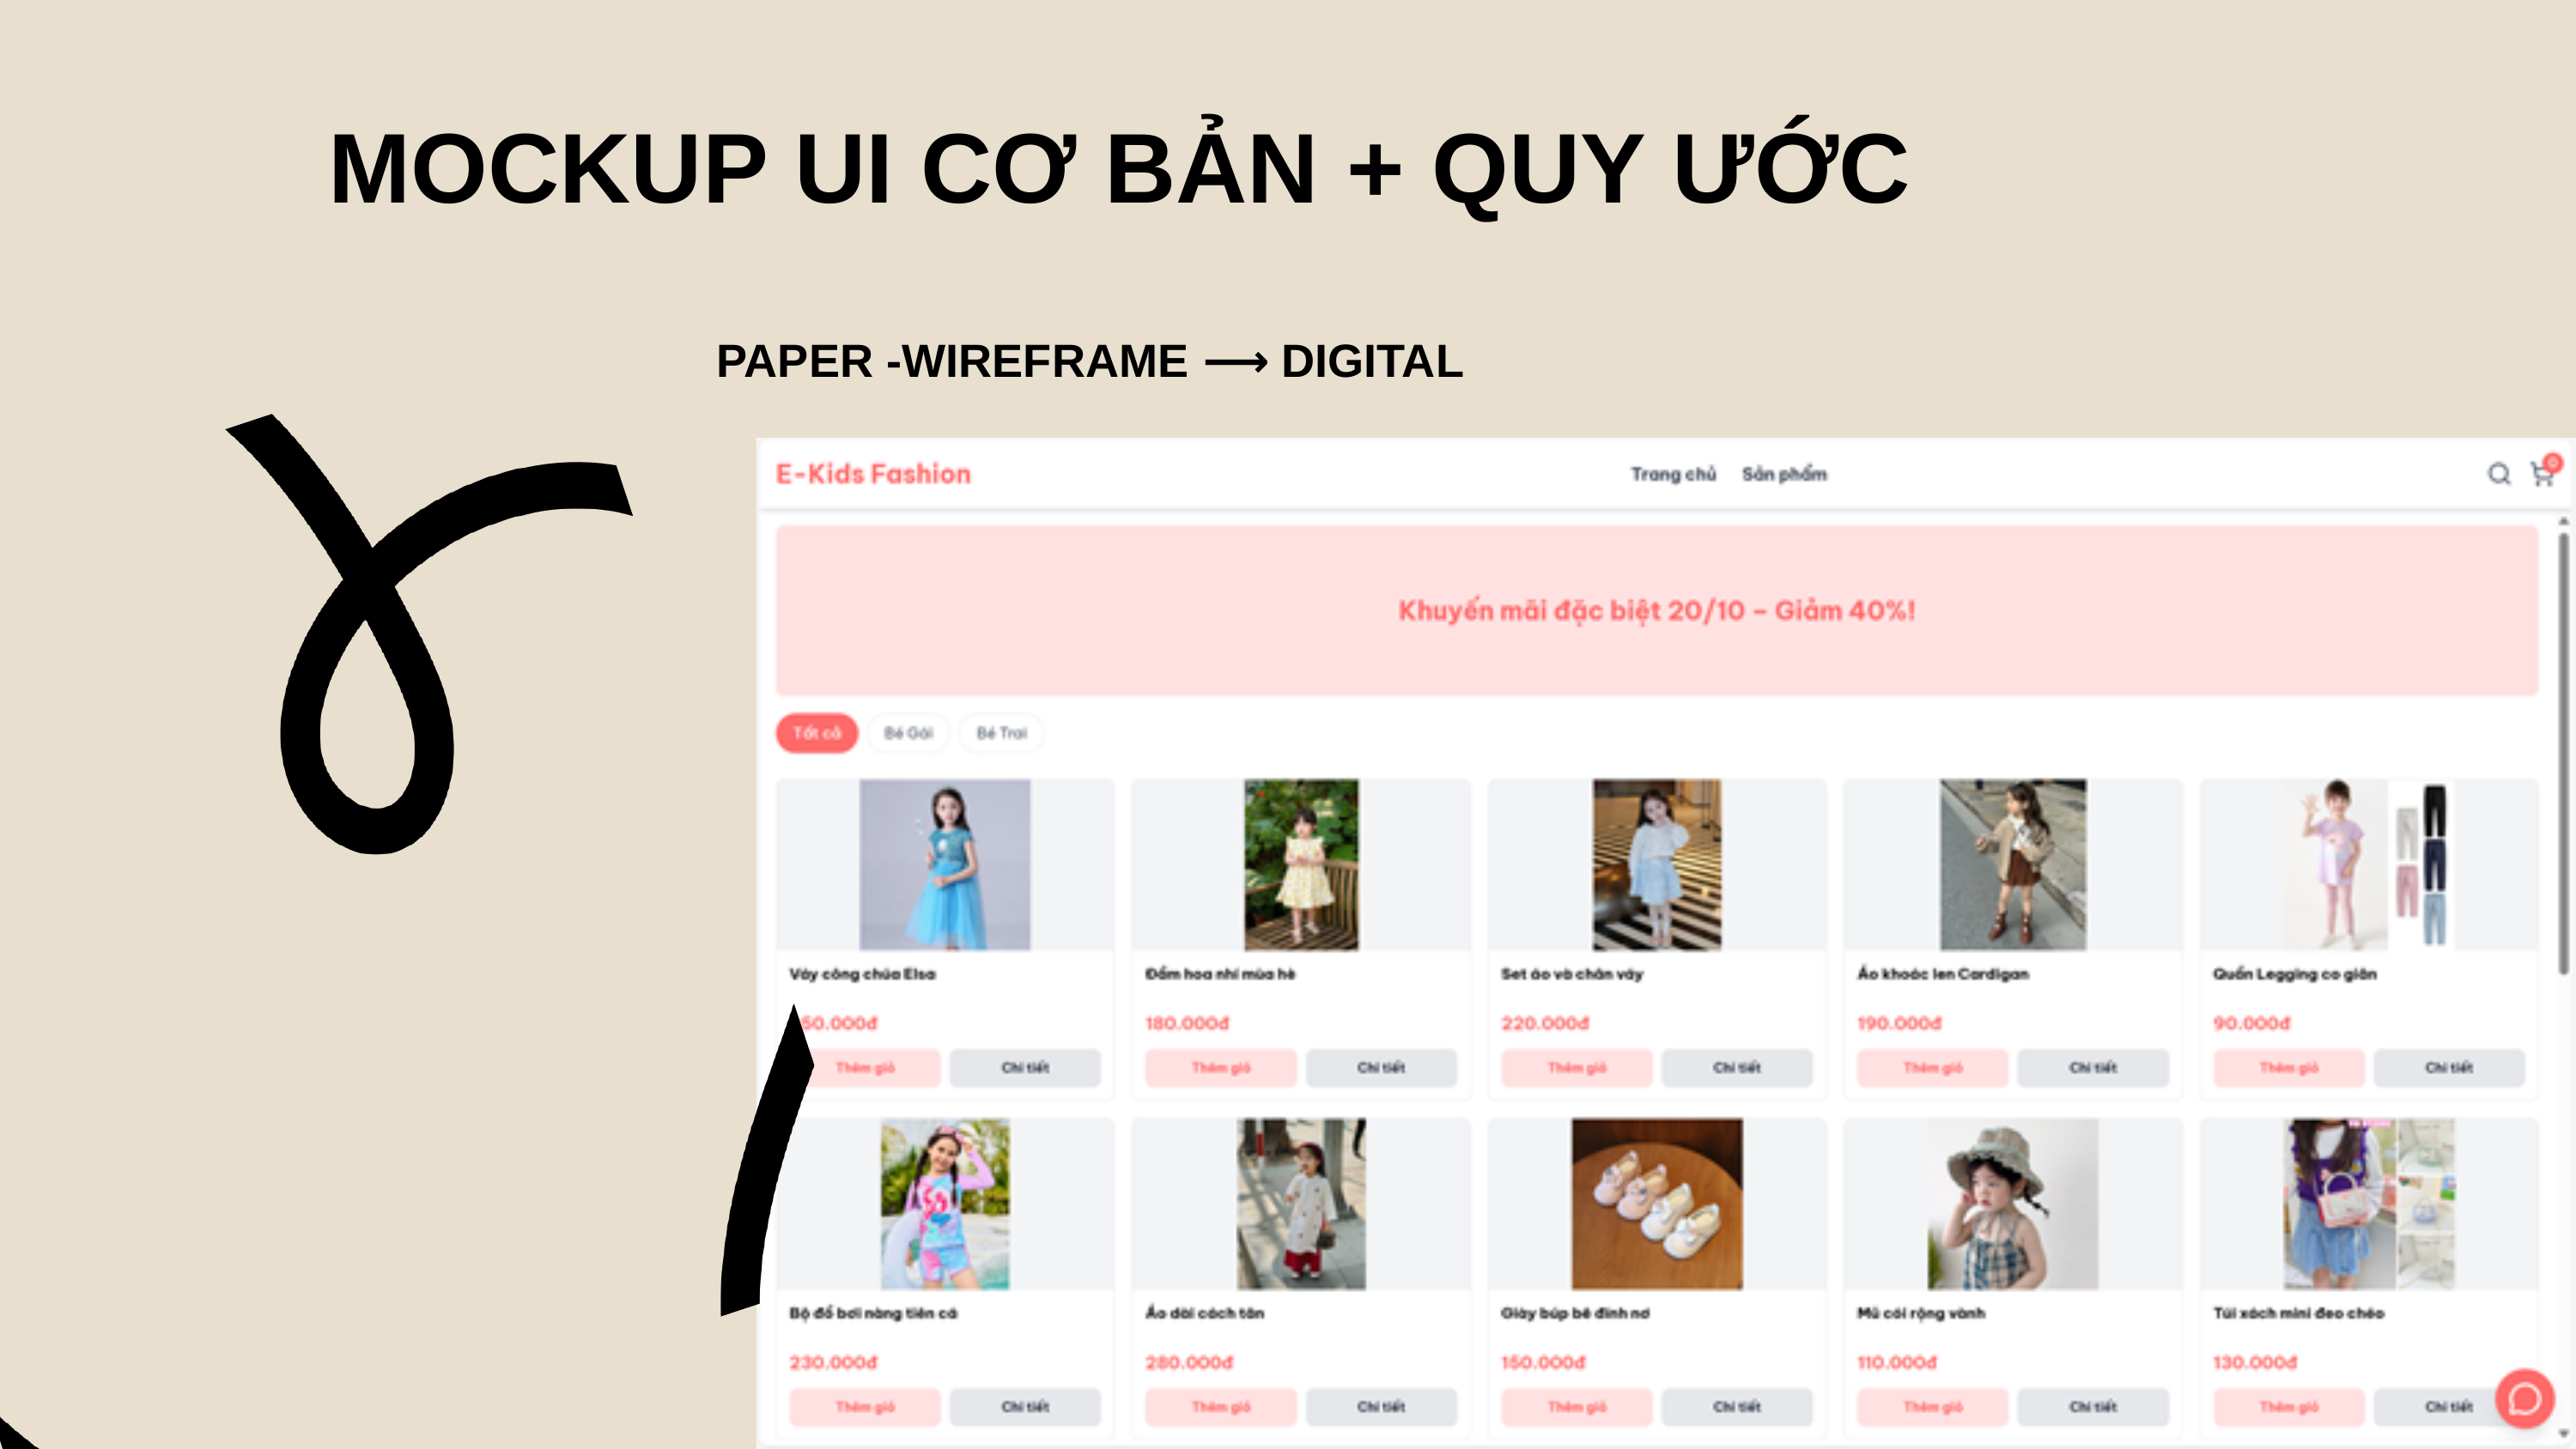

MOCKUP UI CƠ BẢN + QUY ƯỚC
PAPER -WIREFRAME ⟶ DIGITAL